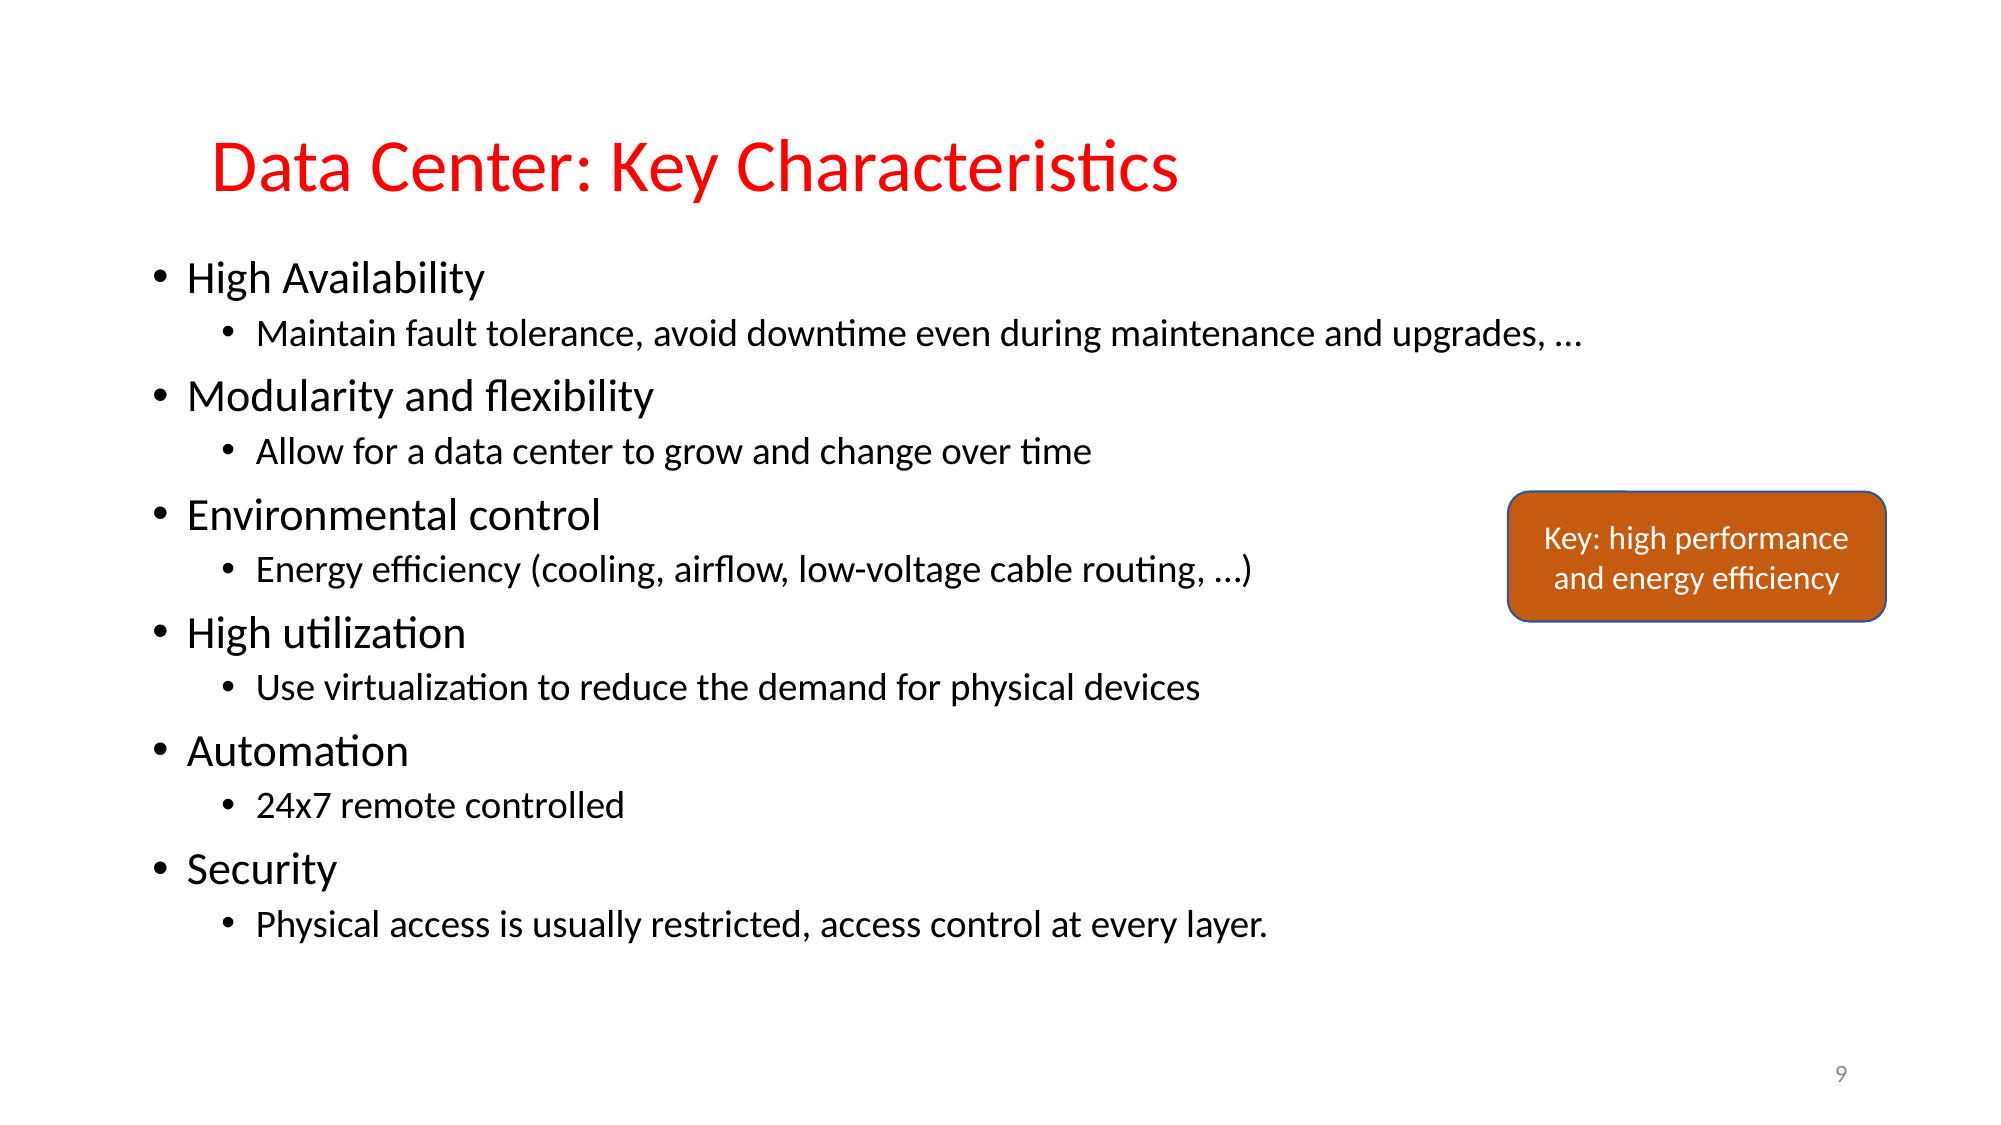

# Data Center: Key Characteristics
High Availability
Maintain fault tolerance, avoid downtime even during maintenance and upgrades, …
Modularity and flexibility
Allow for a data center to grow and change over time
Environmental control
Energy efficiency (cooling, airflow, low-voltage cable routing, …)
High utilization
Use virtualization to reduce the demand for physical devices
Automation
24x7 remote controlled
Security
Physical access is usually restricted, access control at every layer.

Key: high performance and energy efficiency
9